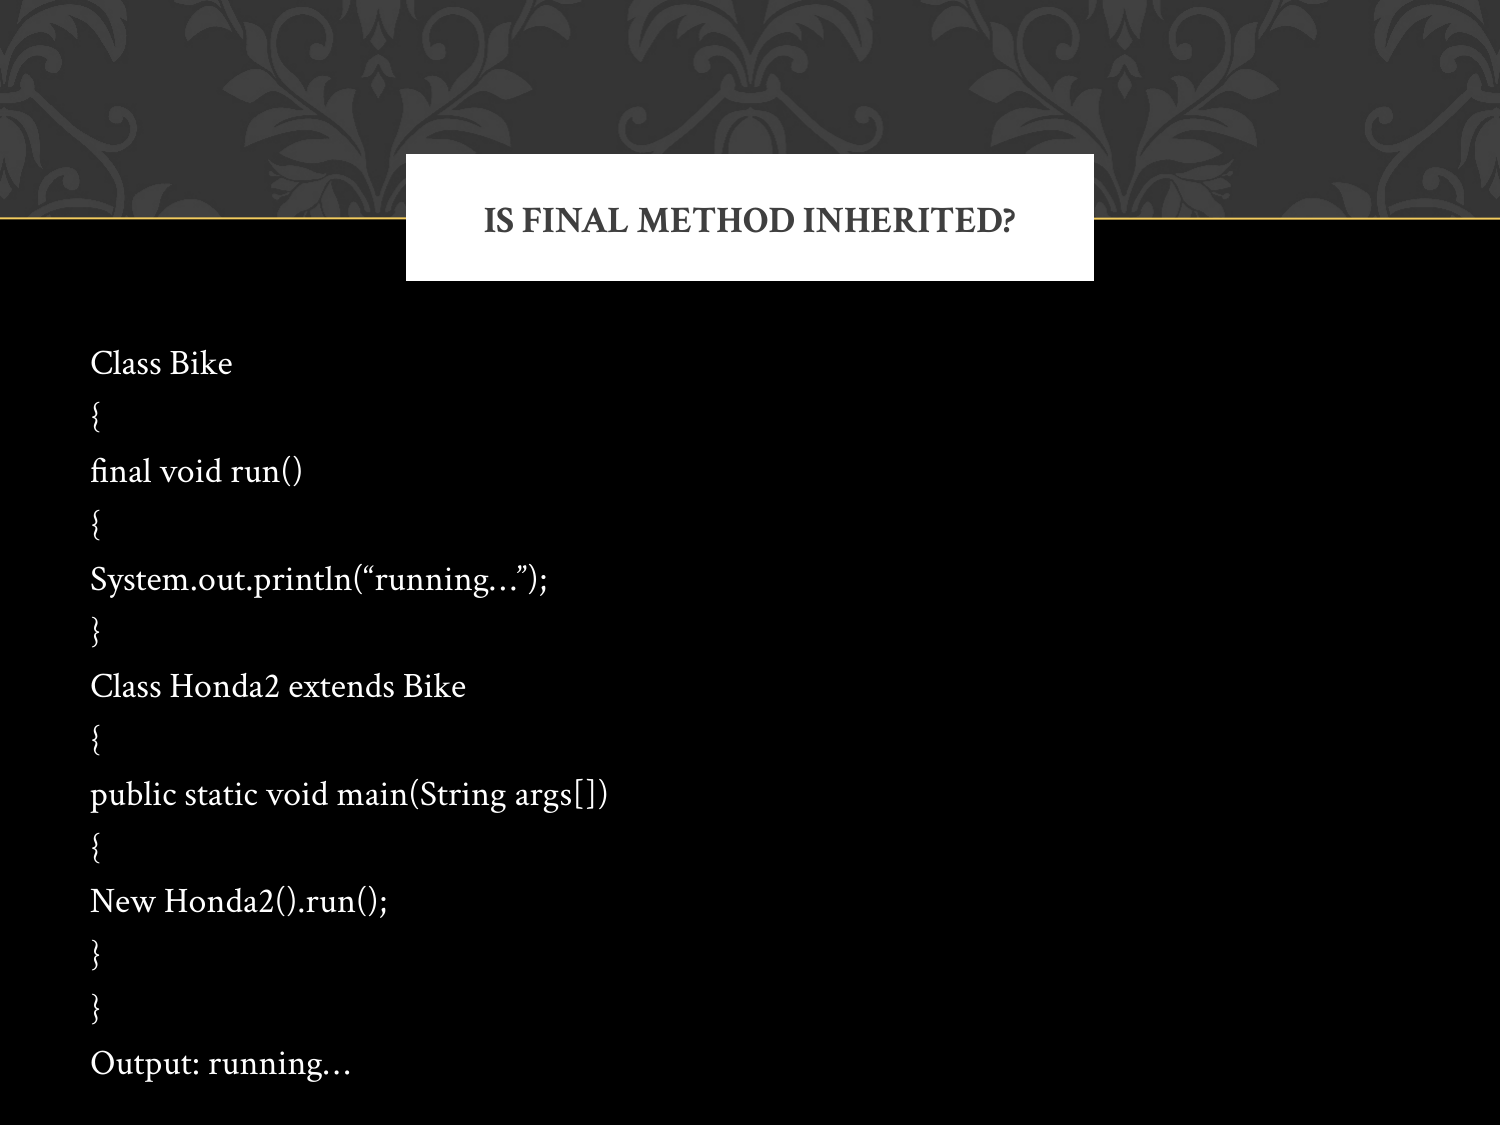

# IS FINAL METHOD INHERITED?
Class Bike
{
final void run()
{
System.out.println(“running…”);
}
Class Honda2 extends Bike
{
public static void main(String args[])
{
New Honda2().run();
}
}
Output: running…